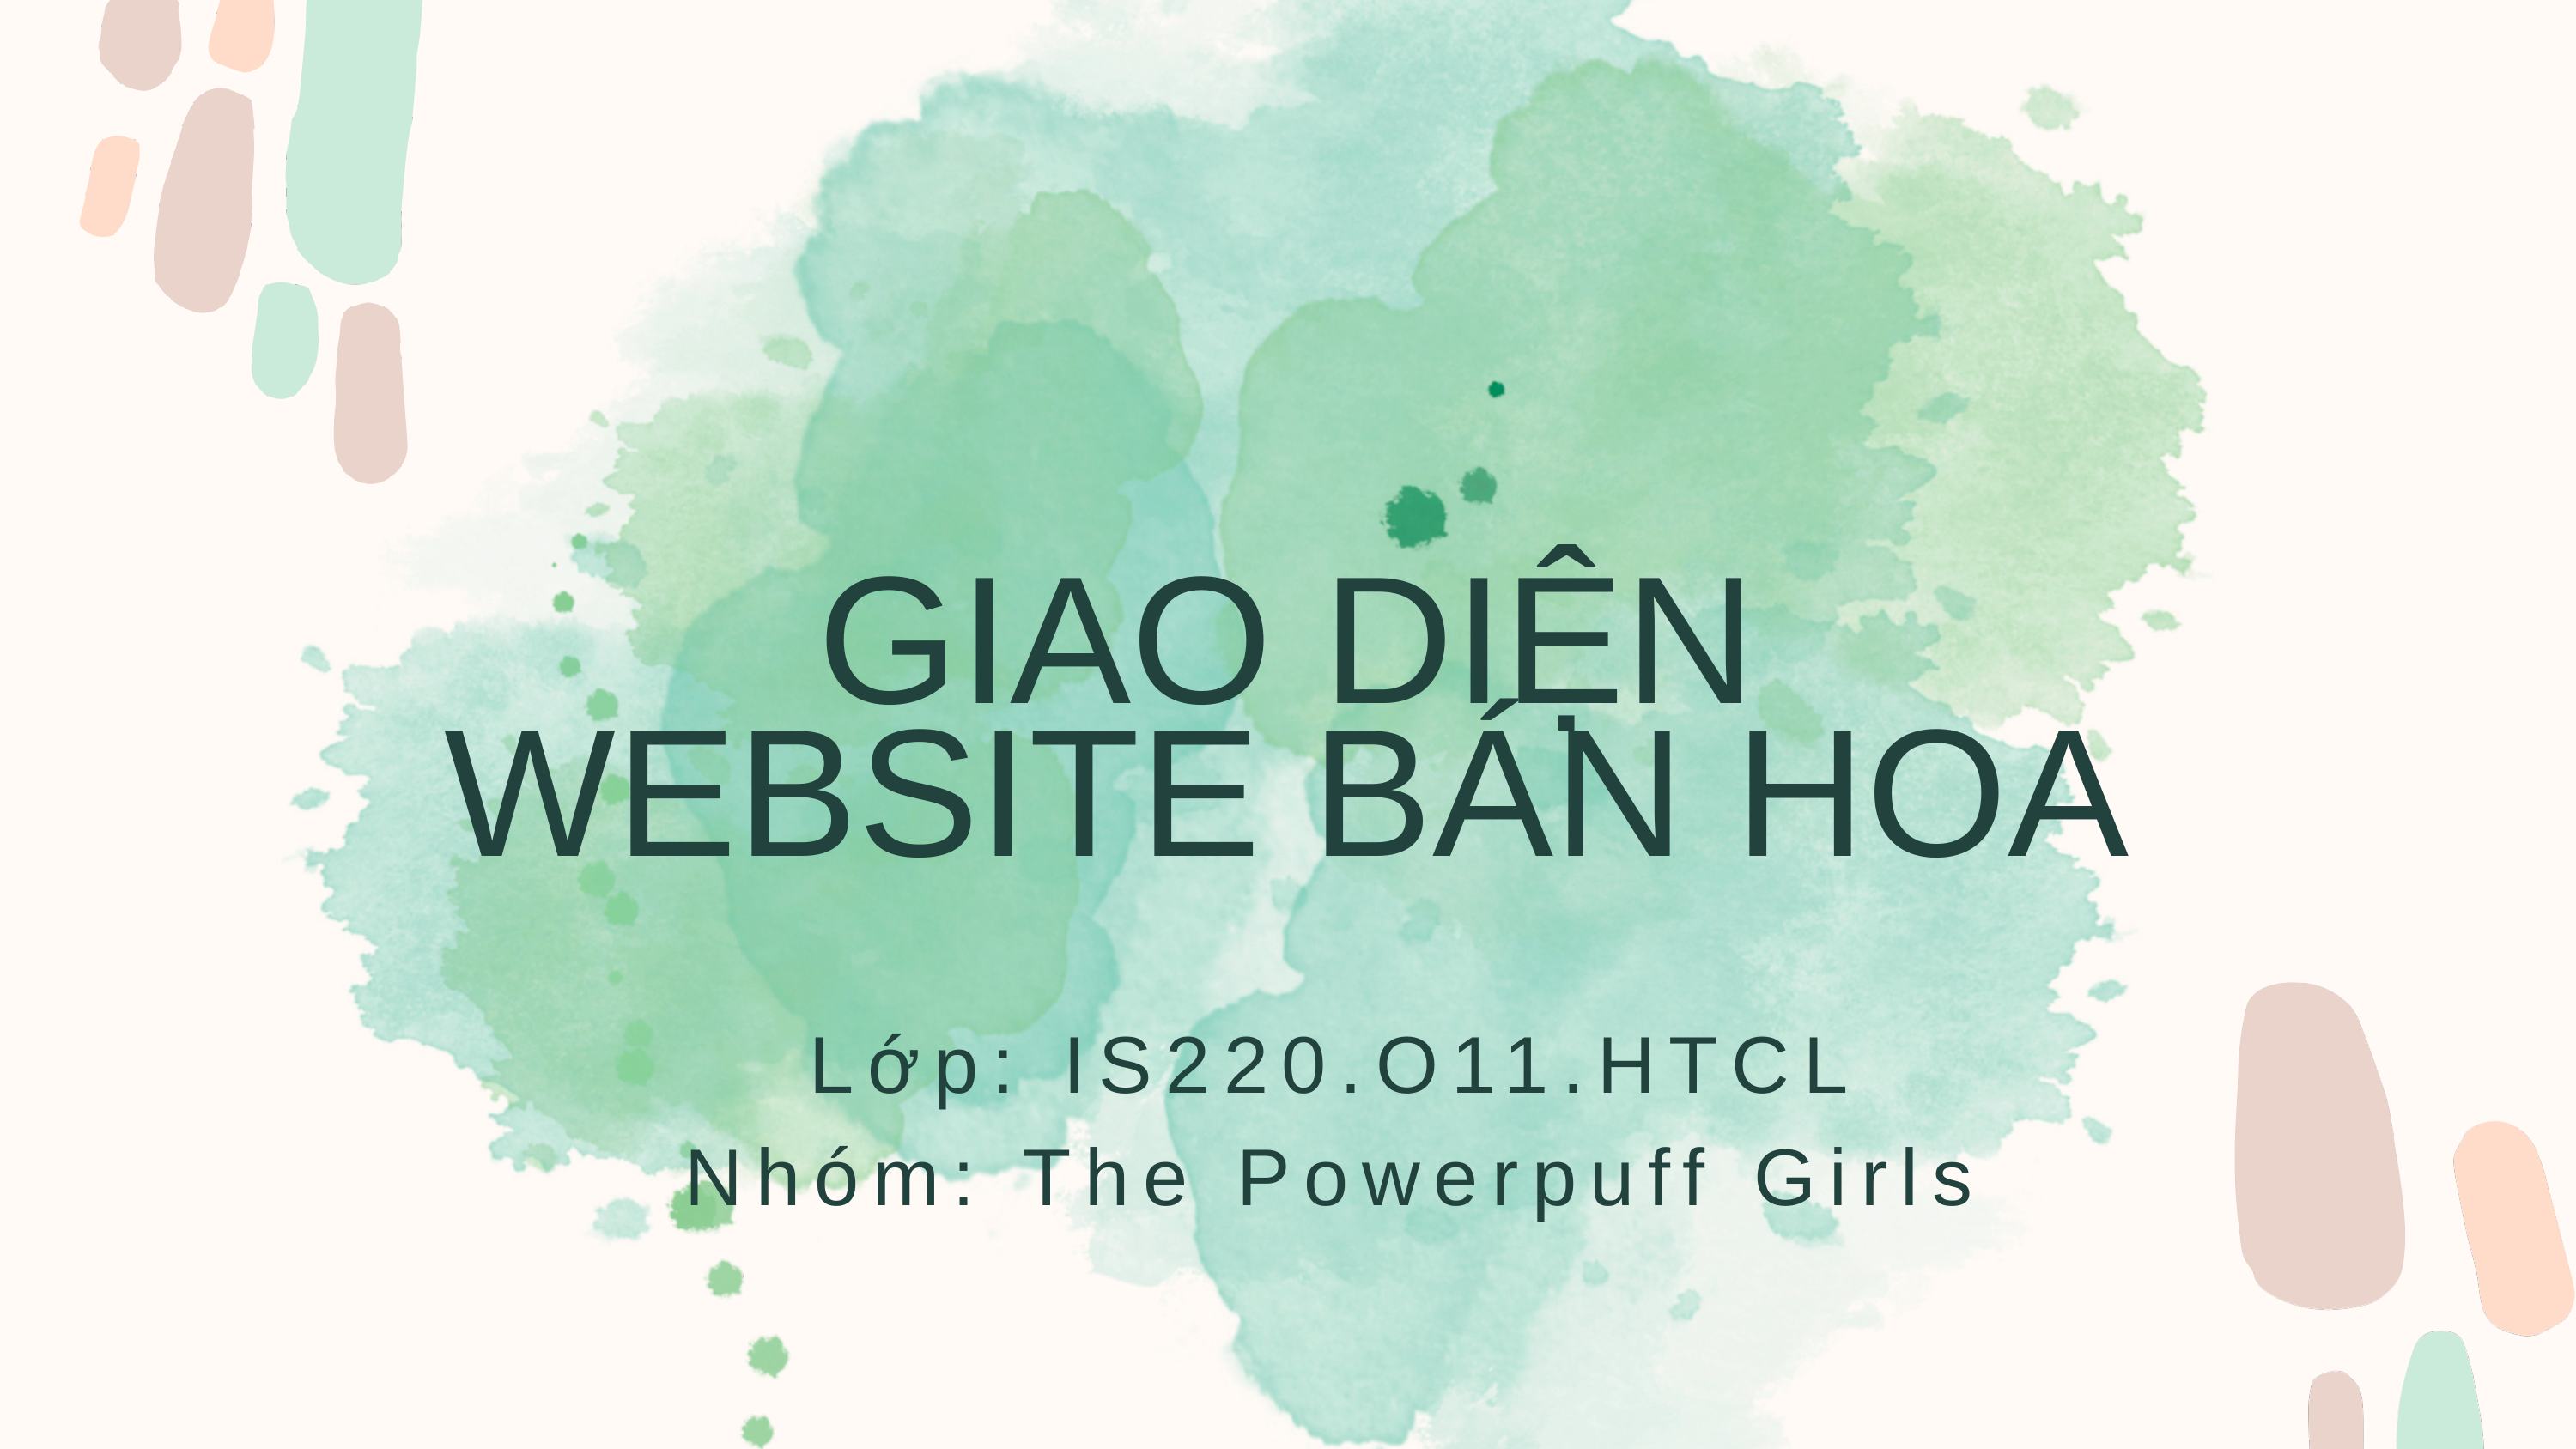

GIAO DIỆN WEBSITE BÁN HOA

Lớp: IS220.O11.HTCL
Nhóm: The Powerpuff Girls